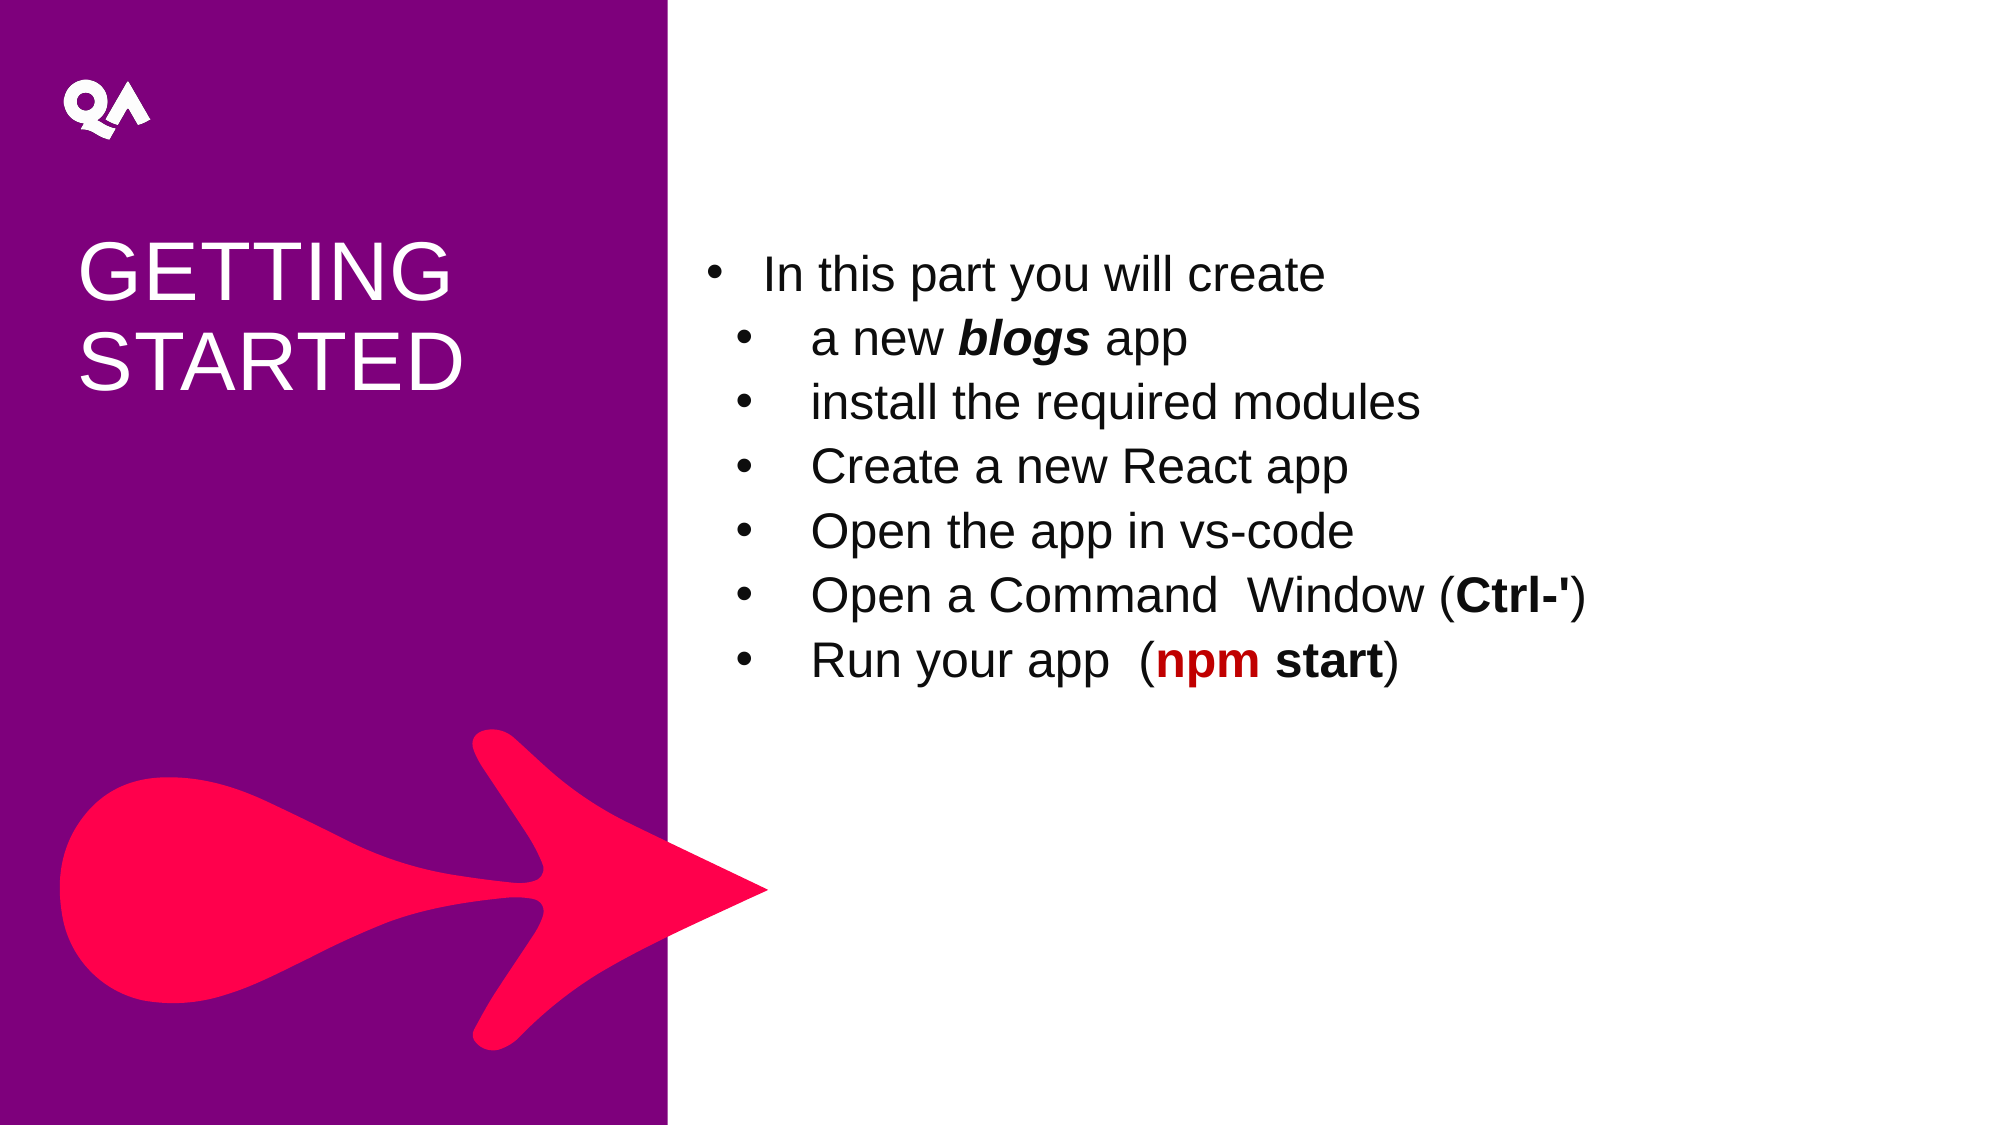

npm install -g npx
npx create-react-app todo
npm install react-router-dom
npm install -g json-server
Getting started
In this part you will create
a new blogs app
install the required modules
Create a new React app
Open the app in vs-code
Open a Command  Window (Ctrl-')
Run your app  (npm start)